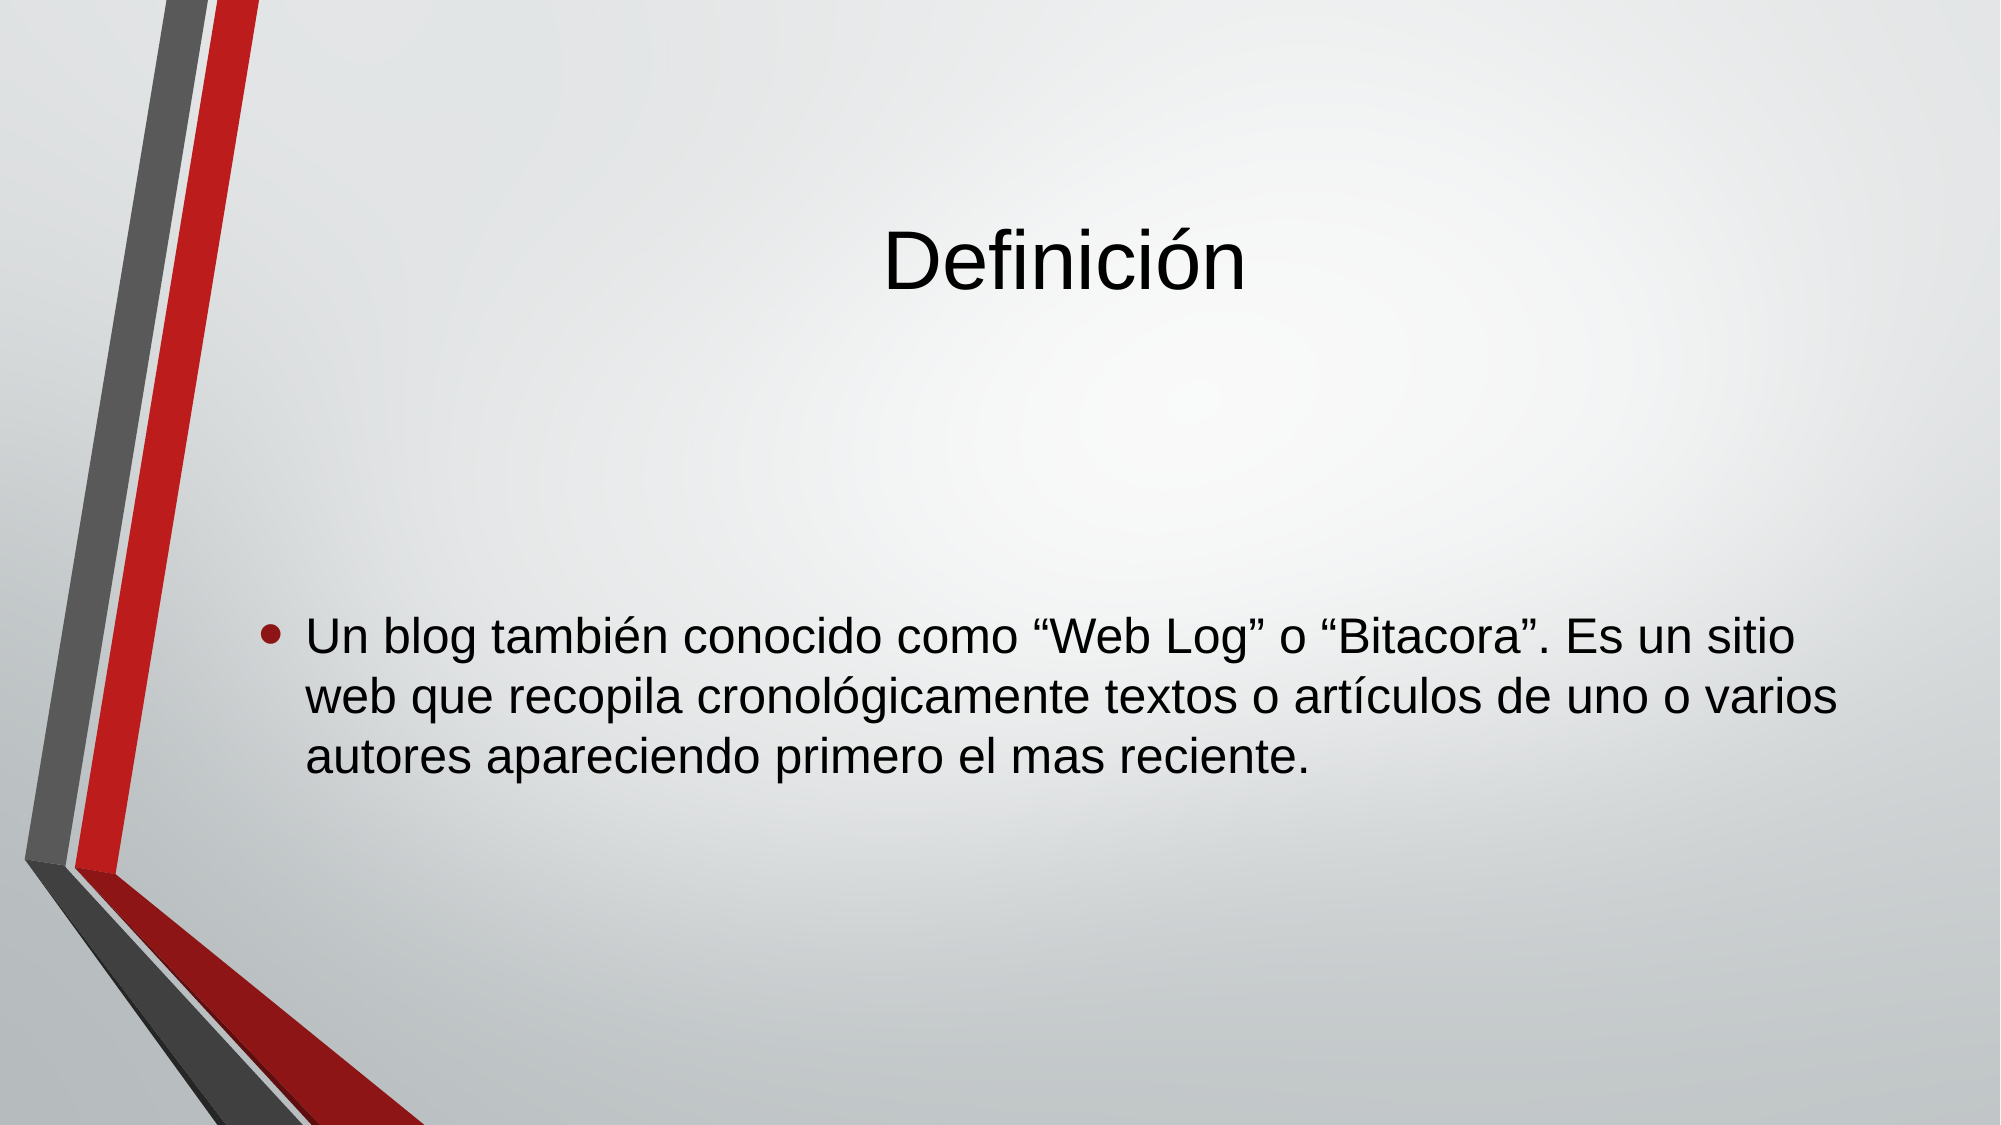

# Definición
Un blog también conocido como “Web Log” o “Bitacora”. Es un sitio web que recopila cronológicamente textos o artículos de uno o varios autores apareciendo primero el mas reciente.